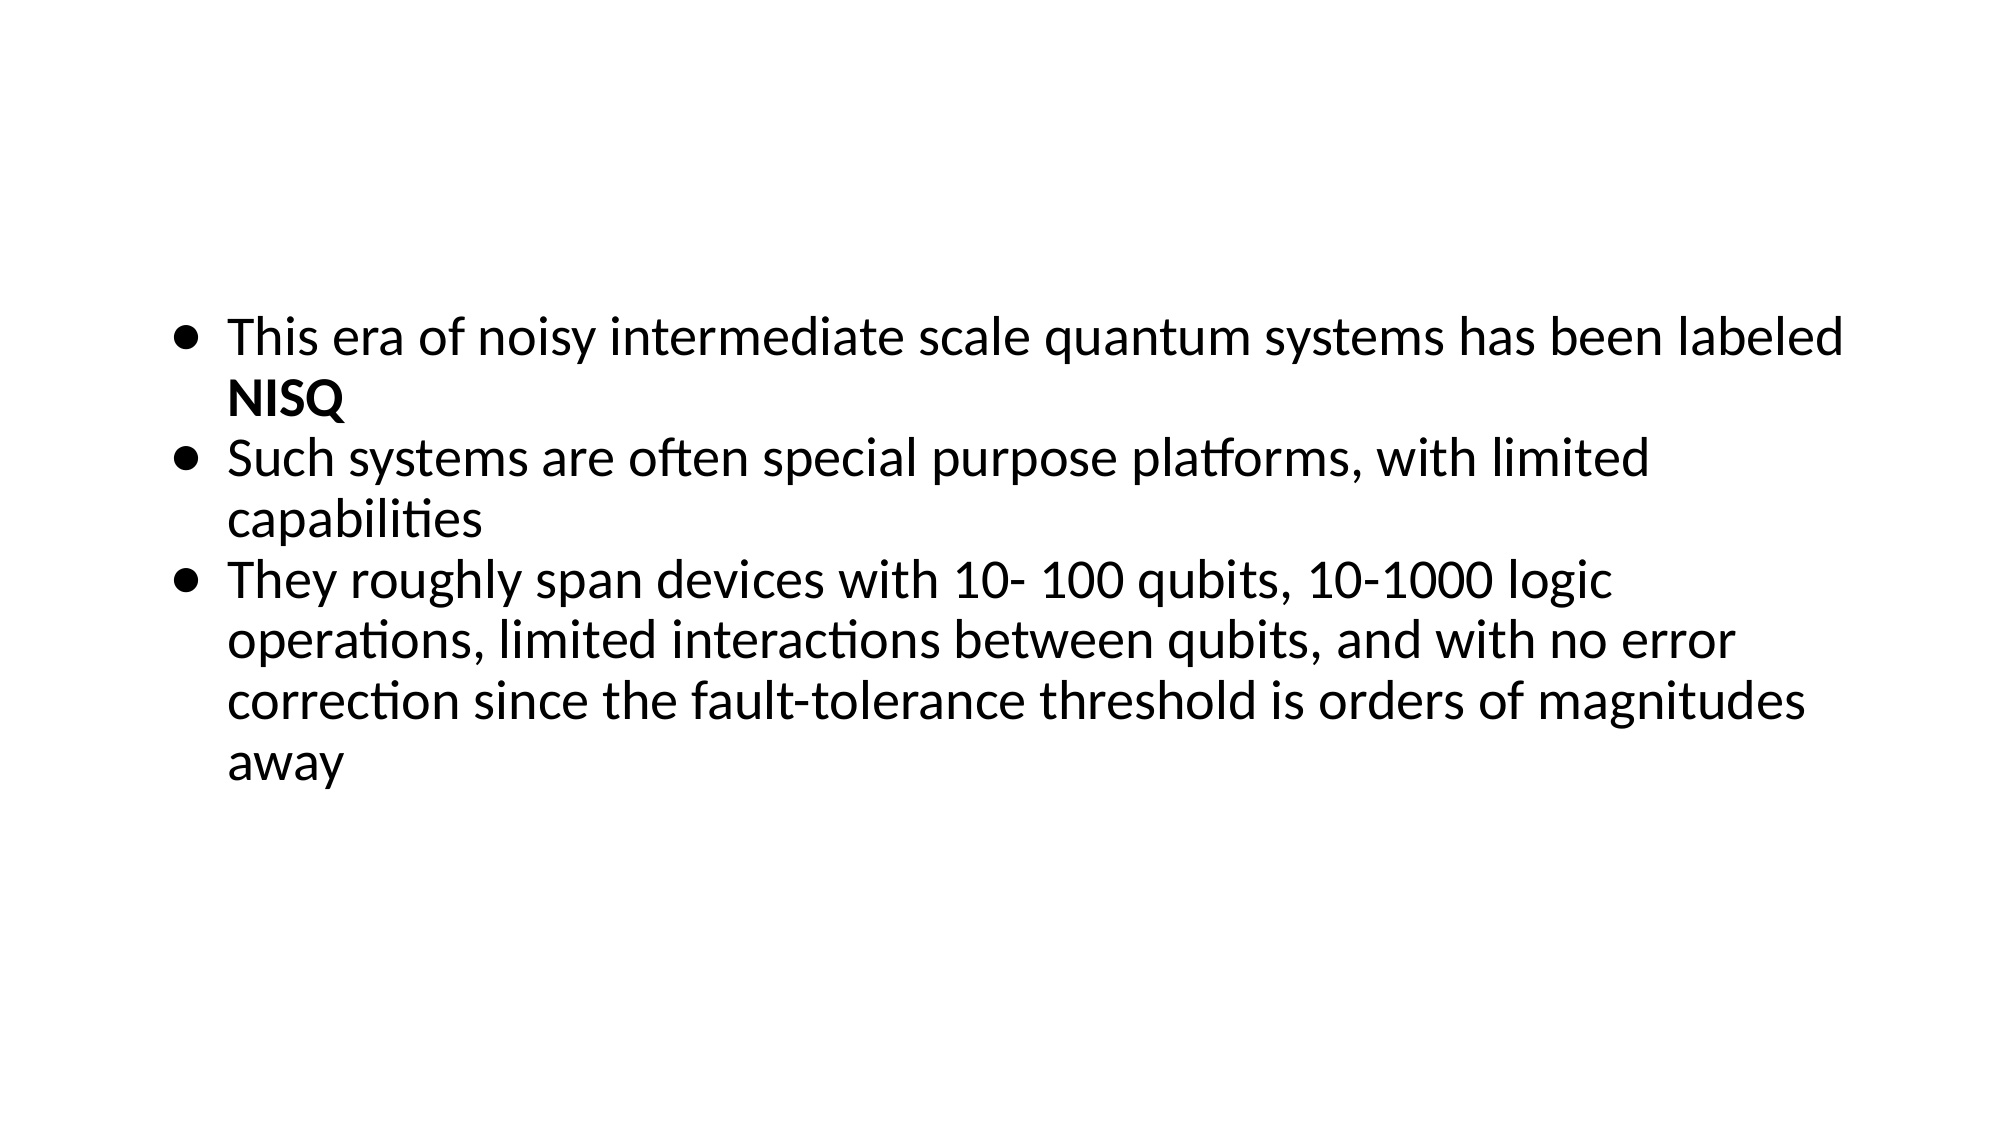

This era of noisy intermediate scale quantum systems has been labeled NISQ
Such systems are often special purpose platforms, with limited capabilities
They roughly span devices with 10- 100 qubits, 10-1000 logic operations, limited interactions between qubits, and with no error correction since the fault-tolerance threshold is orders of magnitudes away